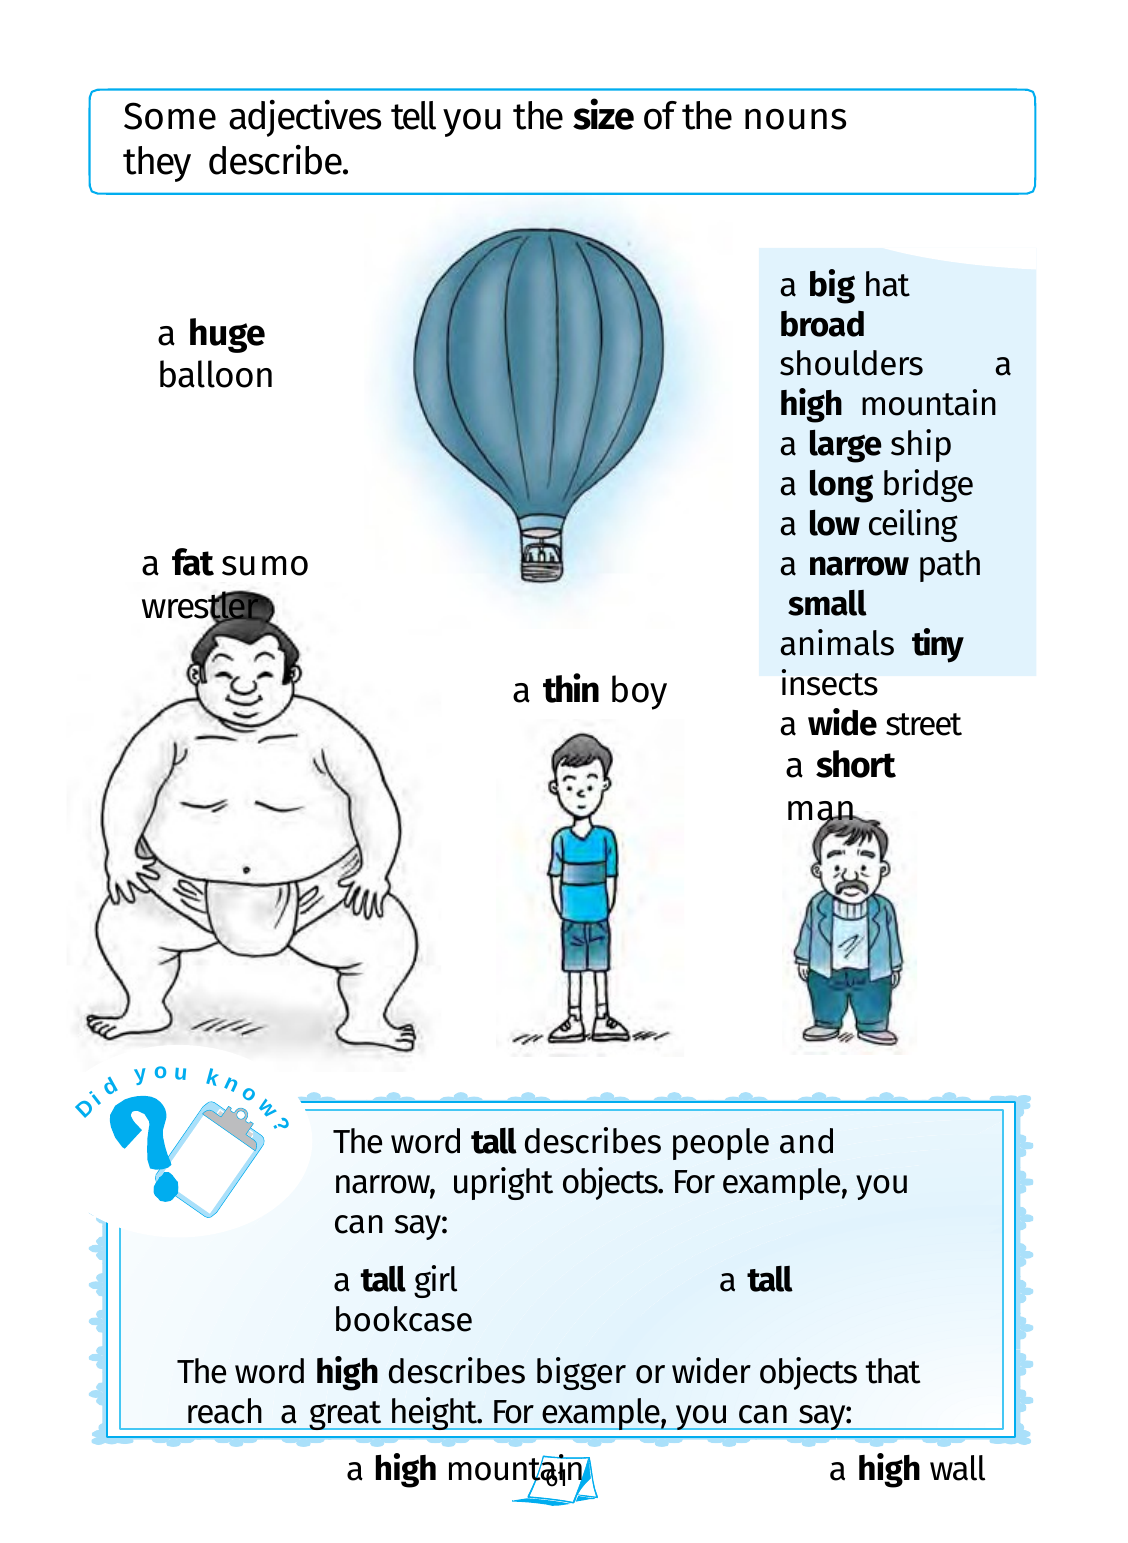

Some adjectives tell you the size of the nouns they  describe.

a big hat
broad shoulders  a high mountain  a large ship
a long bridge  a low ceiling  a narrow path  small animals  tiny insects
a wide street
a huge balloon
a fat sumo wrestler
a thin boy
a short man

o
y
u
k
d
n
i
o

D
w
The word tall describes people and narrow,  upright objects. For example, you can say:
a tall girl	a tall bookcase
The word high describes bigger or wider objects that reach  a great height. For example, you can say:
a high mountain	a high wall
?
61